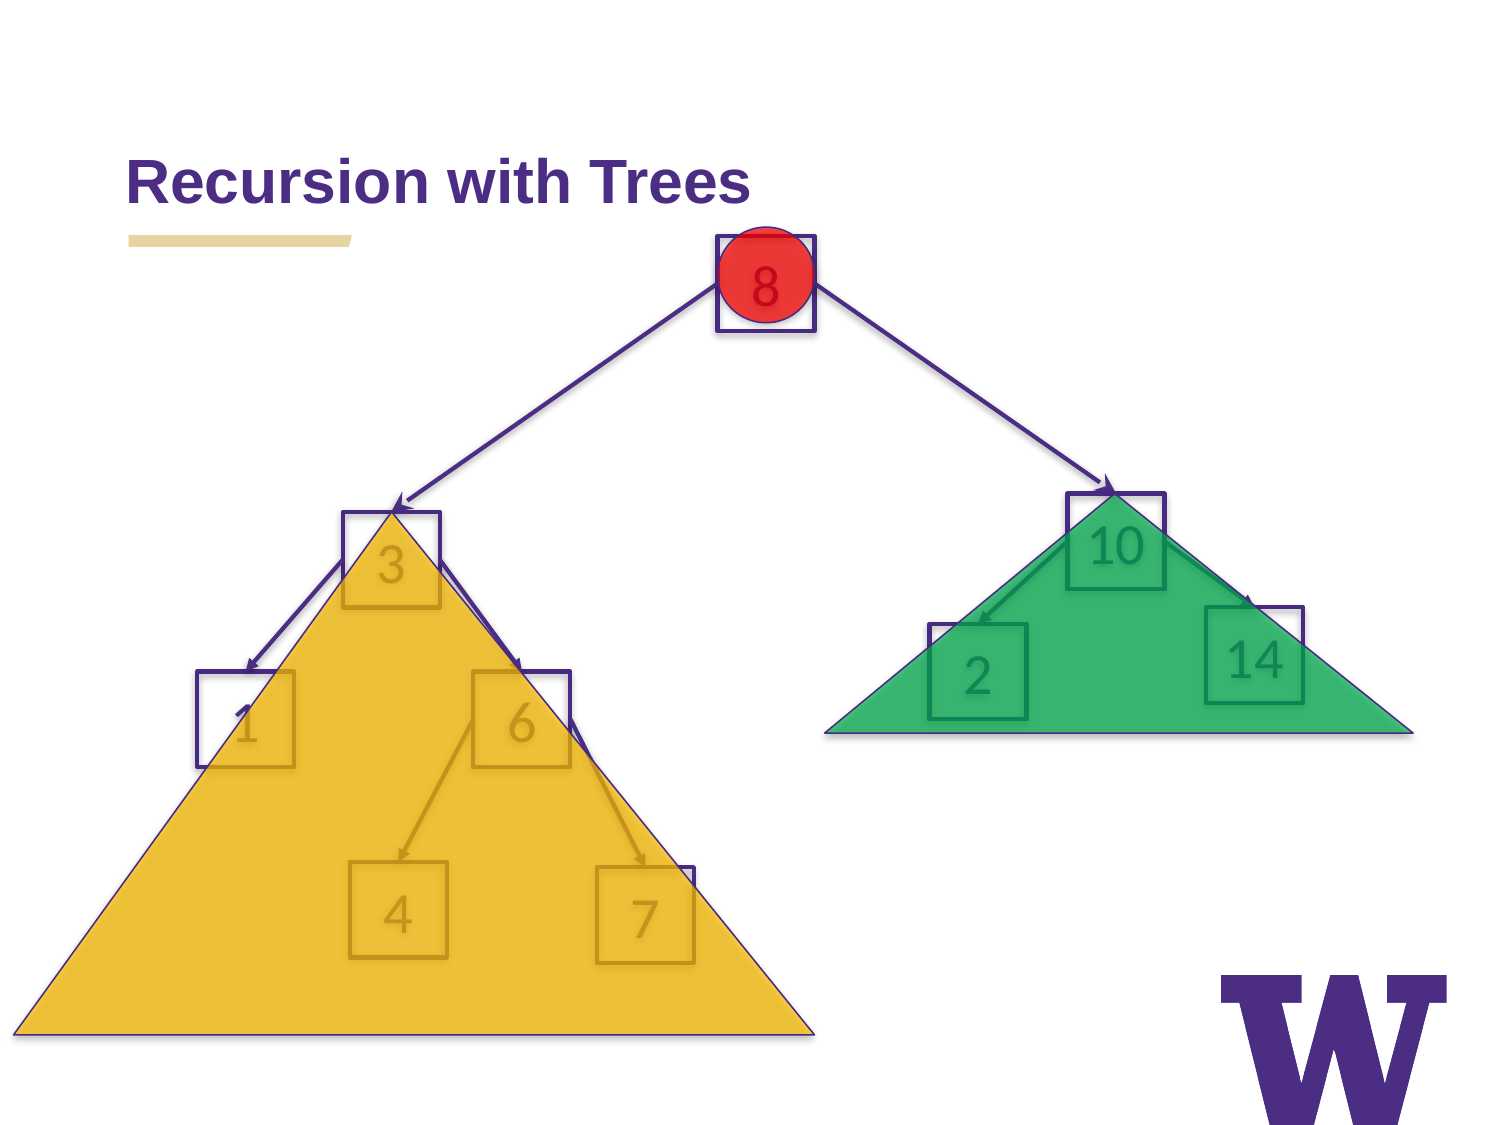

# Recursion with Trees

8

10
14
2

3
1
6
4
7